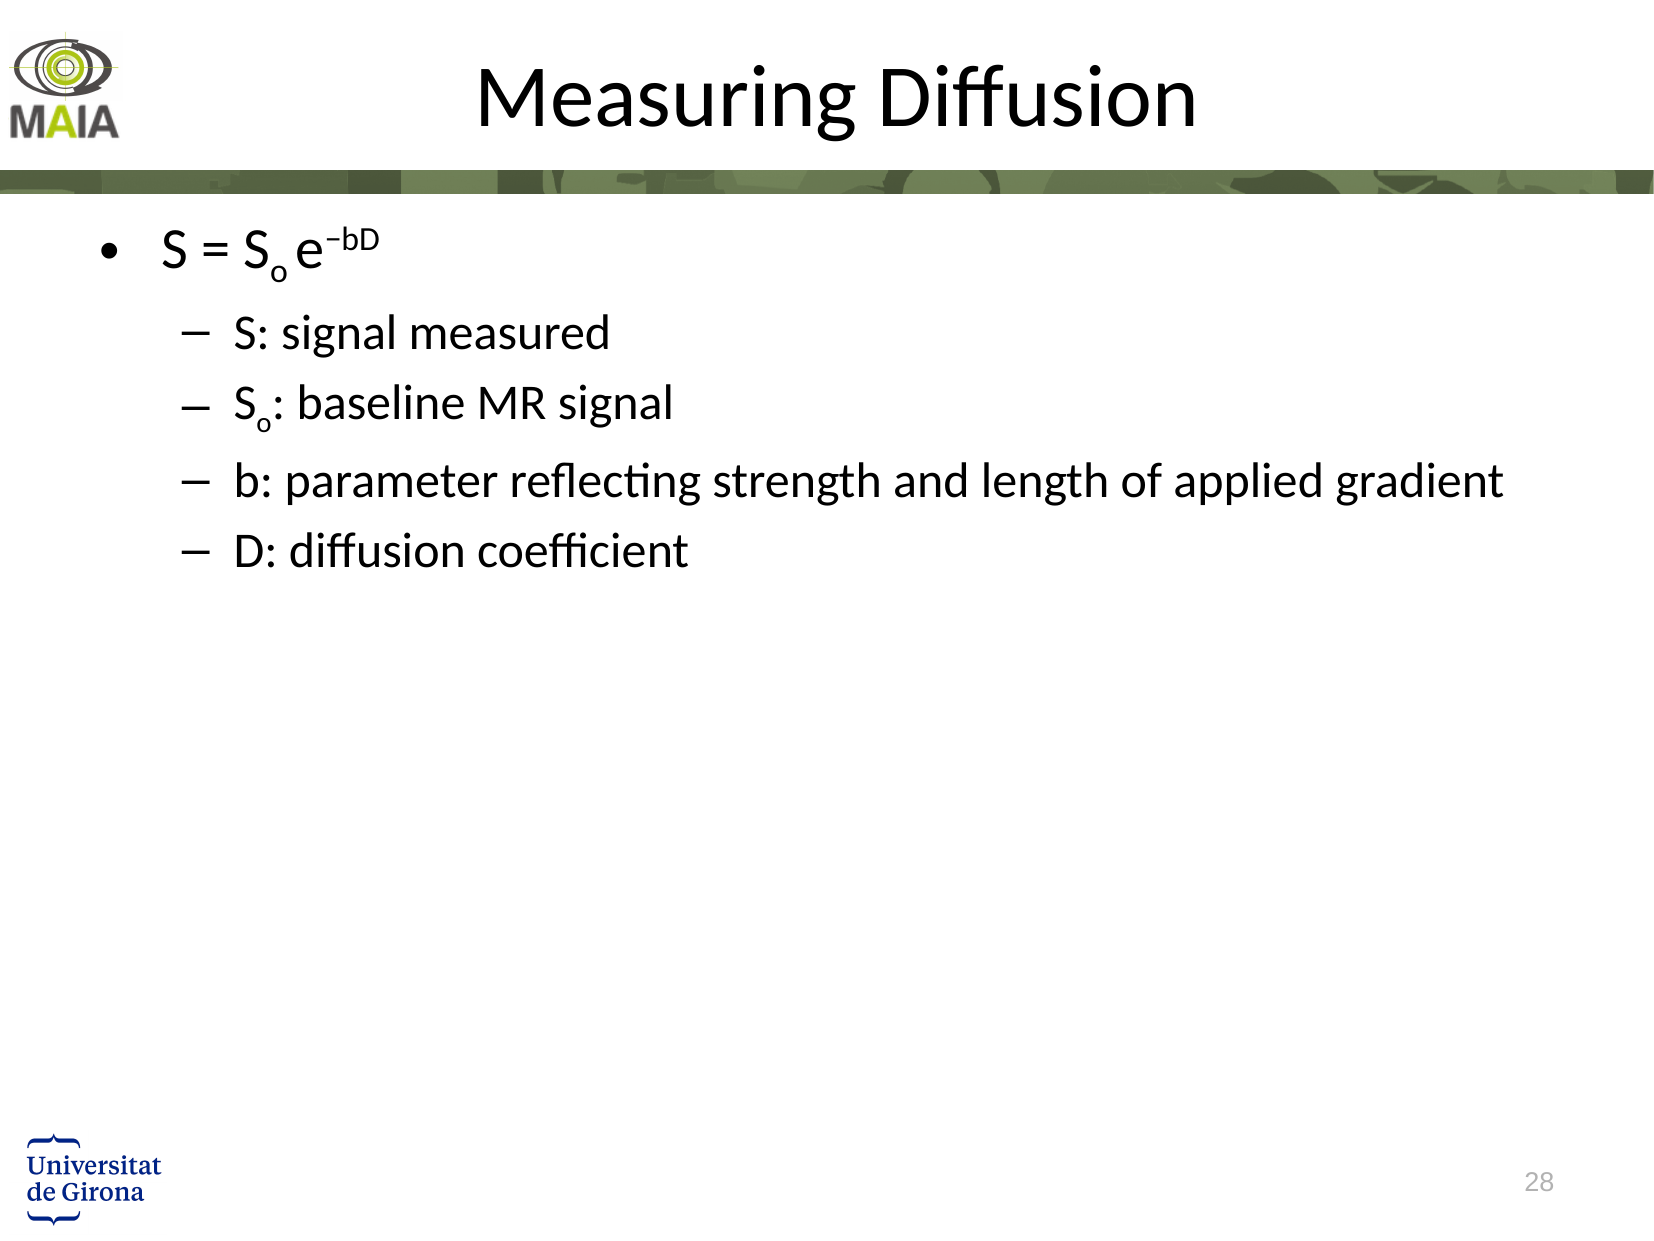

# Measuring Diffusion
S = So e−bD
S: signal measured
So: baseline MR signal
b: parameter reflecting strength and length of applied gradient
D: diffusion coefficient

28